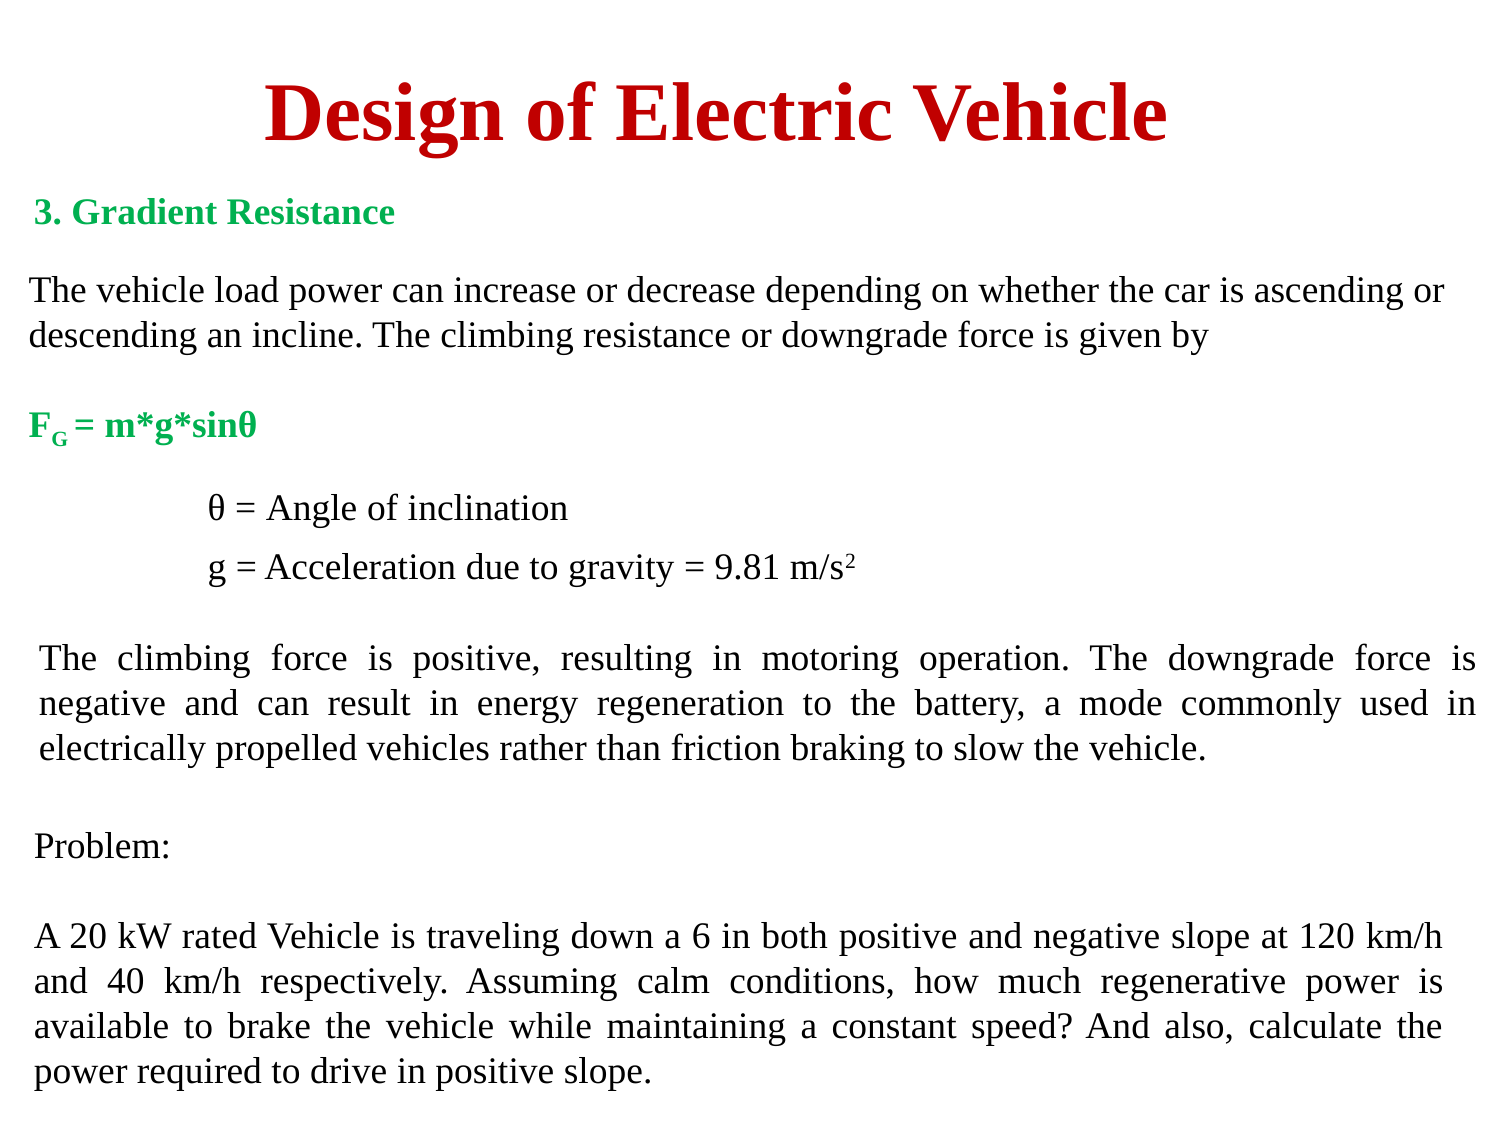

# Design of Electric Vehicle
3. Gradient Resistance
The vehicle load power can increase or decrease depending on whether the car is ascending or descending an incline. The climbing resistance or downgrade force is given by

FG = m*g*sinθ

θ = Angle of inclination
g = Acceleration due to gravity = 9.81 m/s2

The climbing force is positive, resulting in motoring operation. The downgrade force is negative and can result in energy regeneration to the battery, a mode commonly used in electrically propelled vehicles rather than friction braking to slow the vehicle.
Problem:

A 20 kW rated Vehicle is traveling down a 6 in both positive and negative slope at 120 km/h and 40 km/h respectively. Assuming calm conditions, how much regenerative power is available to brake the vehicle while maintaining a constant speed? And also, calculate the power required to drive in positive slope.